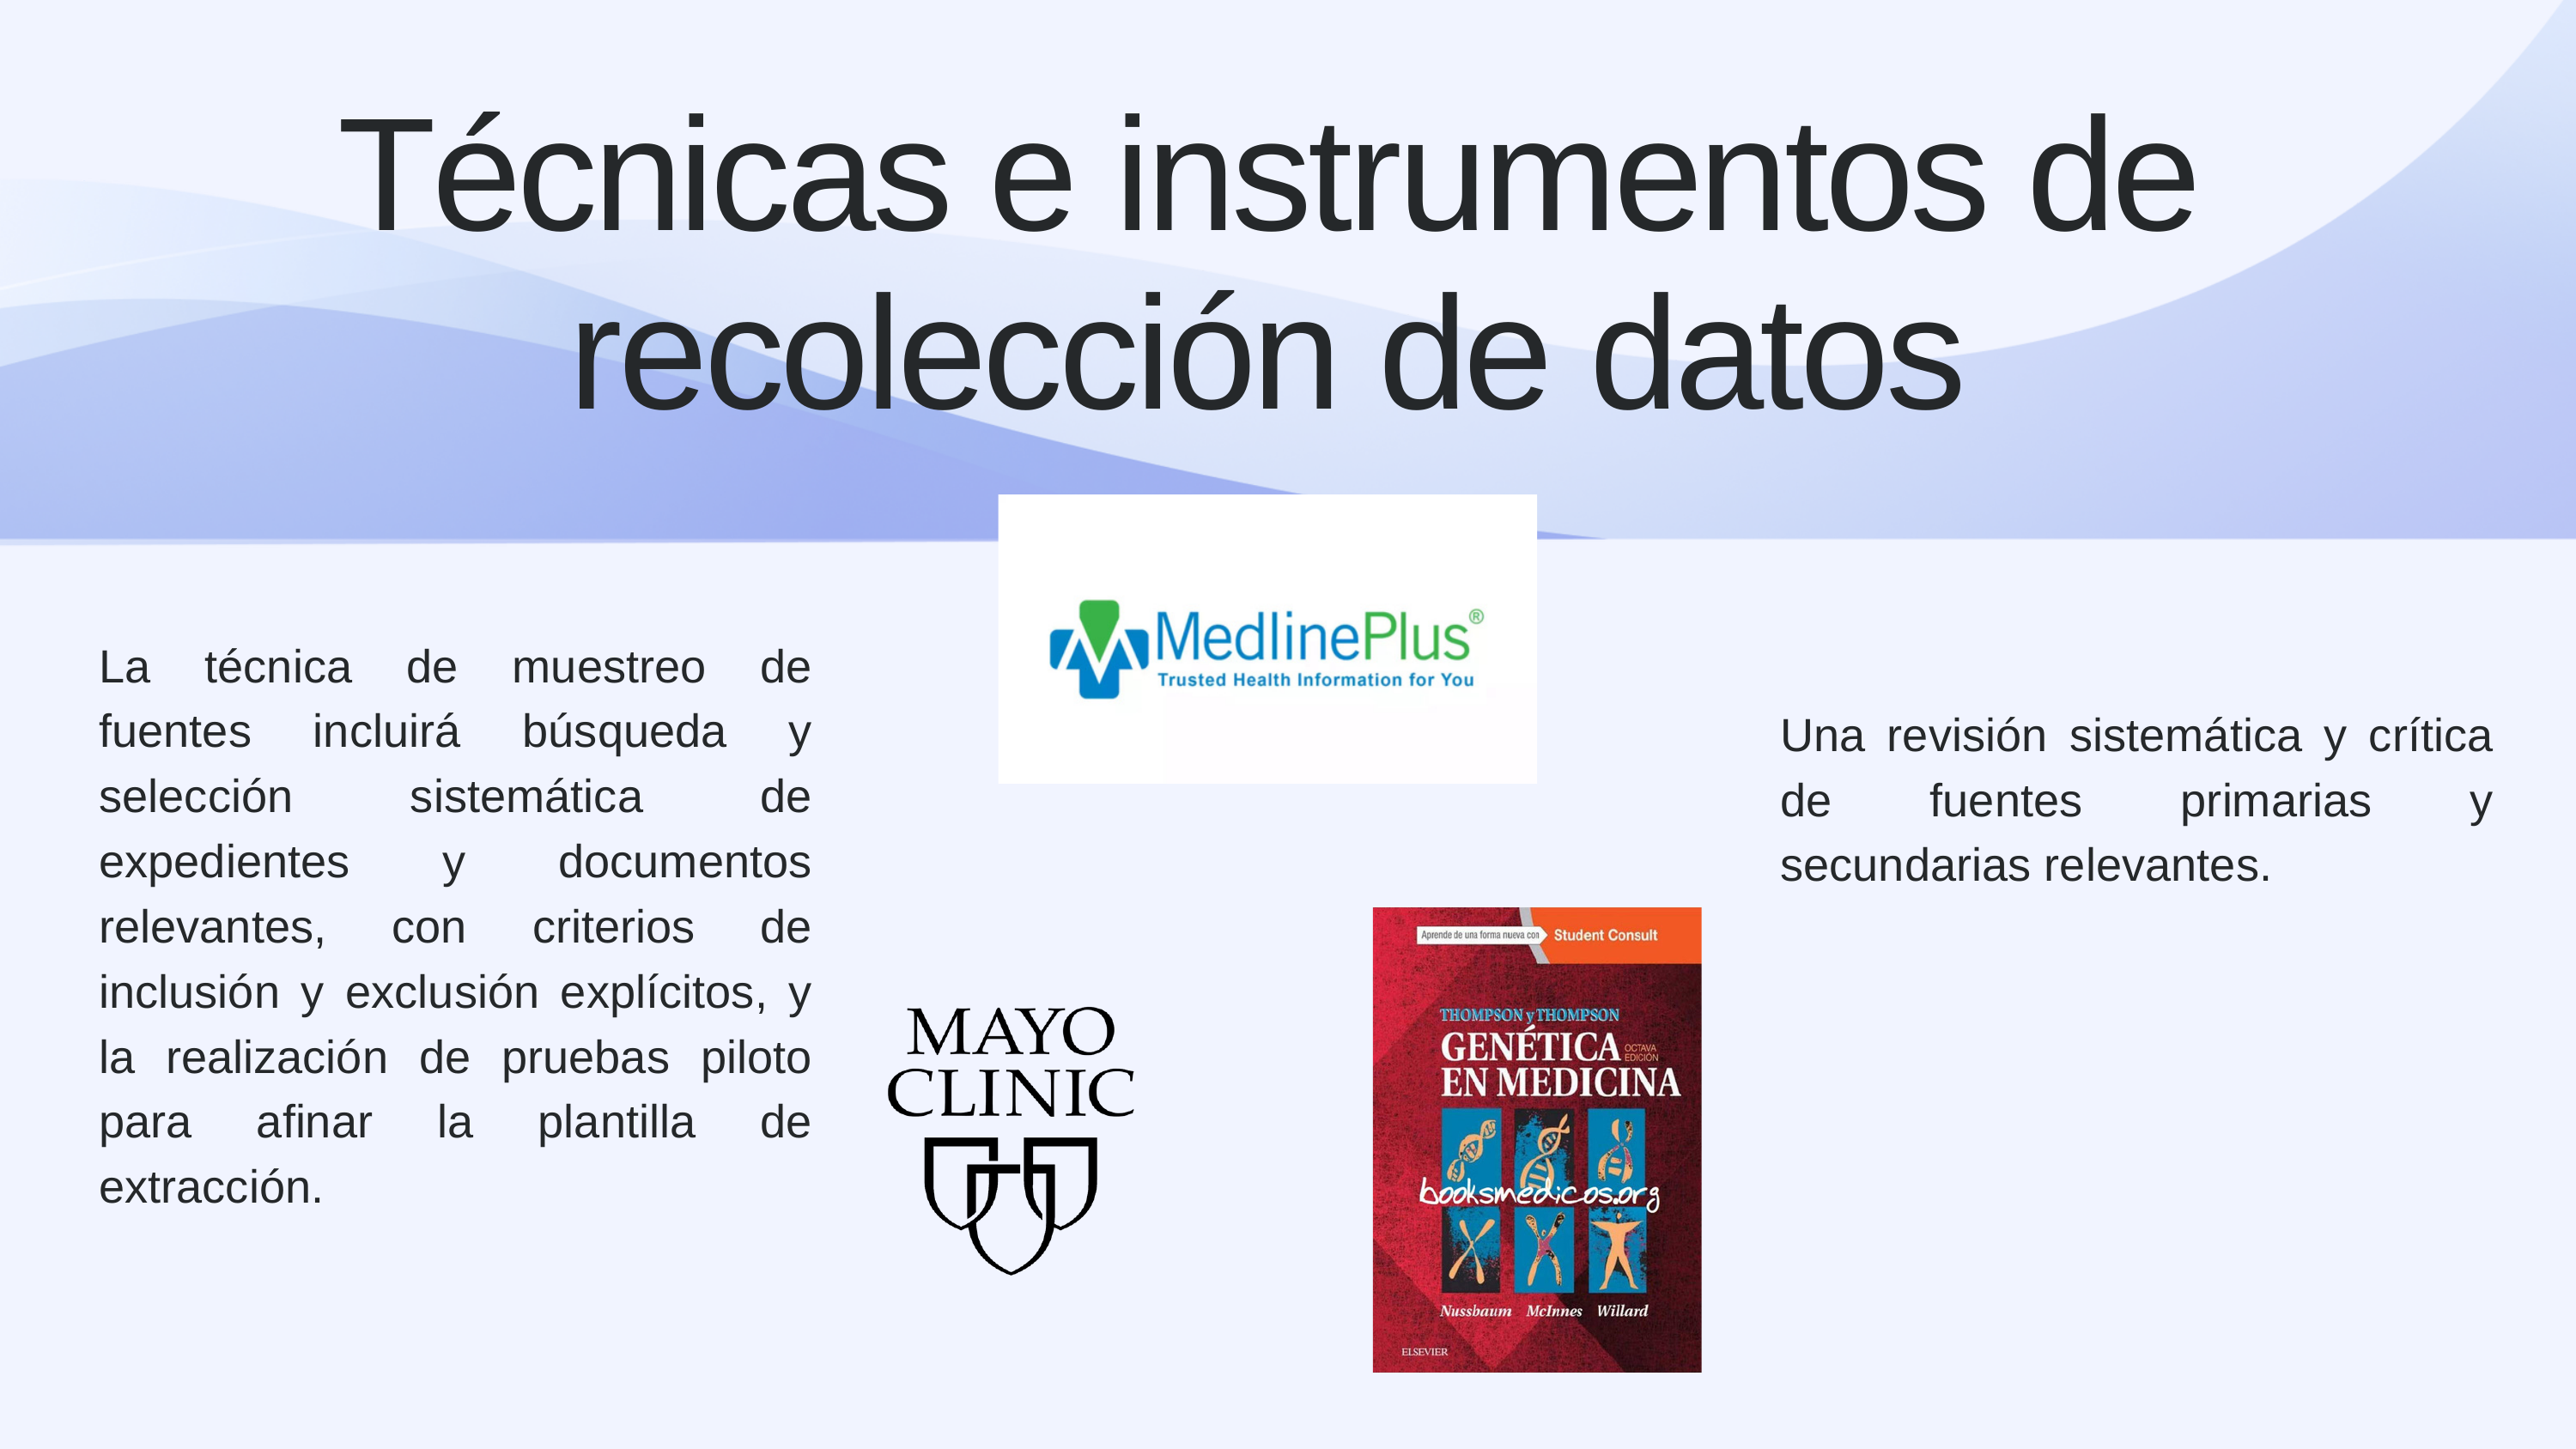

Técnicas e instrumentos de recolección de datos

La técnica de muestreo de fuentes incluirá búsqueda y selección sistemática de expedientes y documentos relevantes, con criterios de inclusión y exclusión explícitos, y la realización de pruebas piloto para afinar la plantilla de extracción.
Una revisión sistemática y crítica de fuentes primarias y secundarias relevantes.